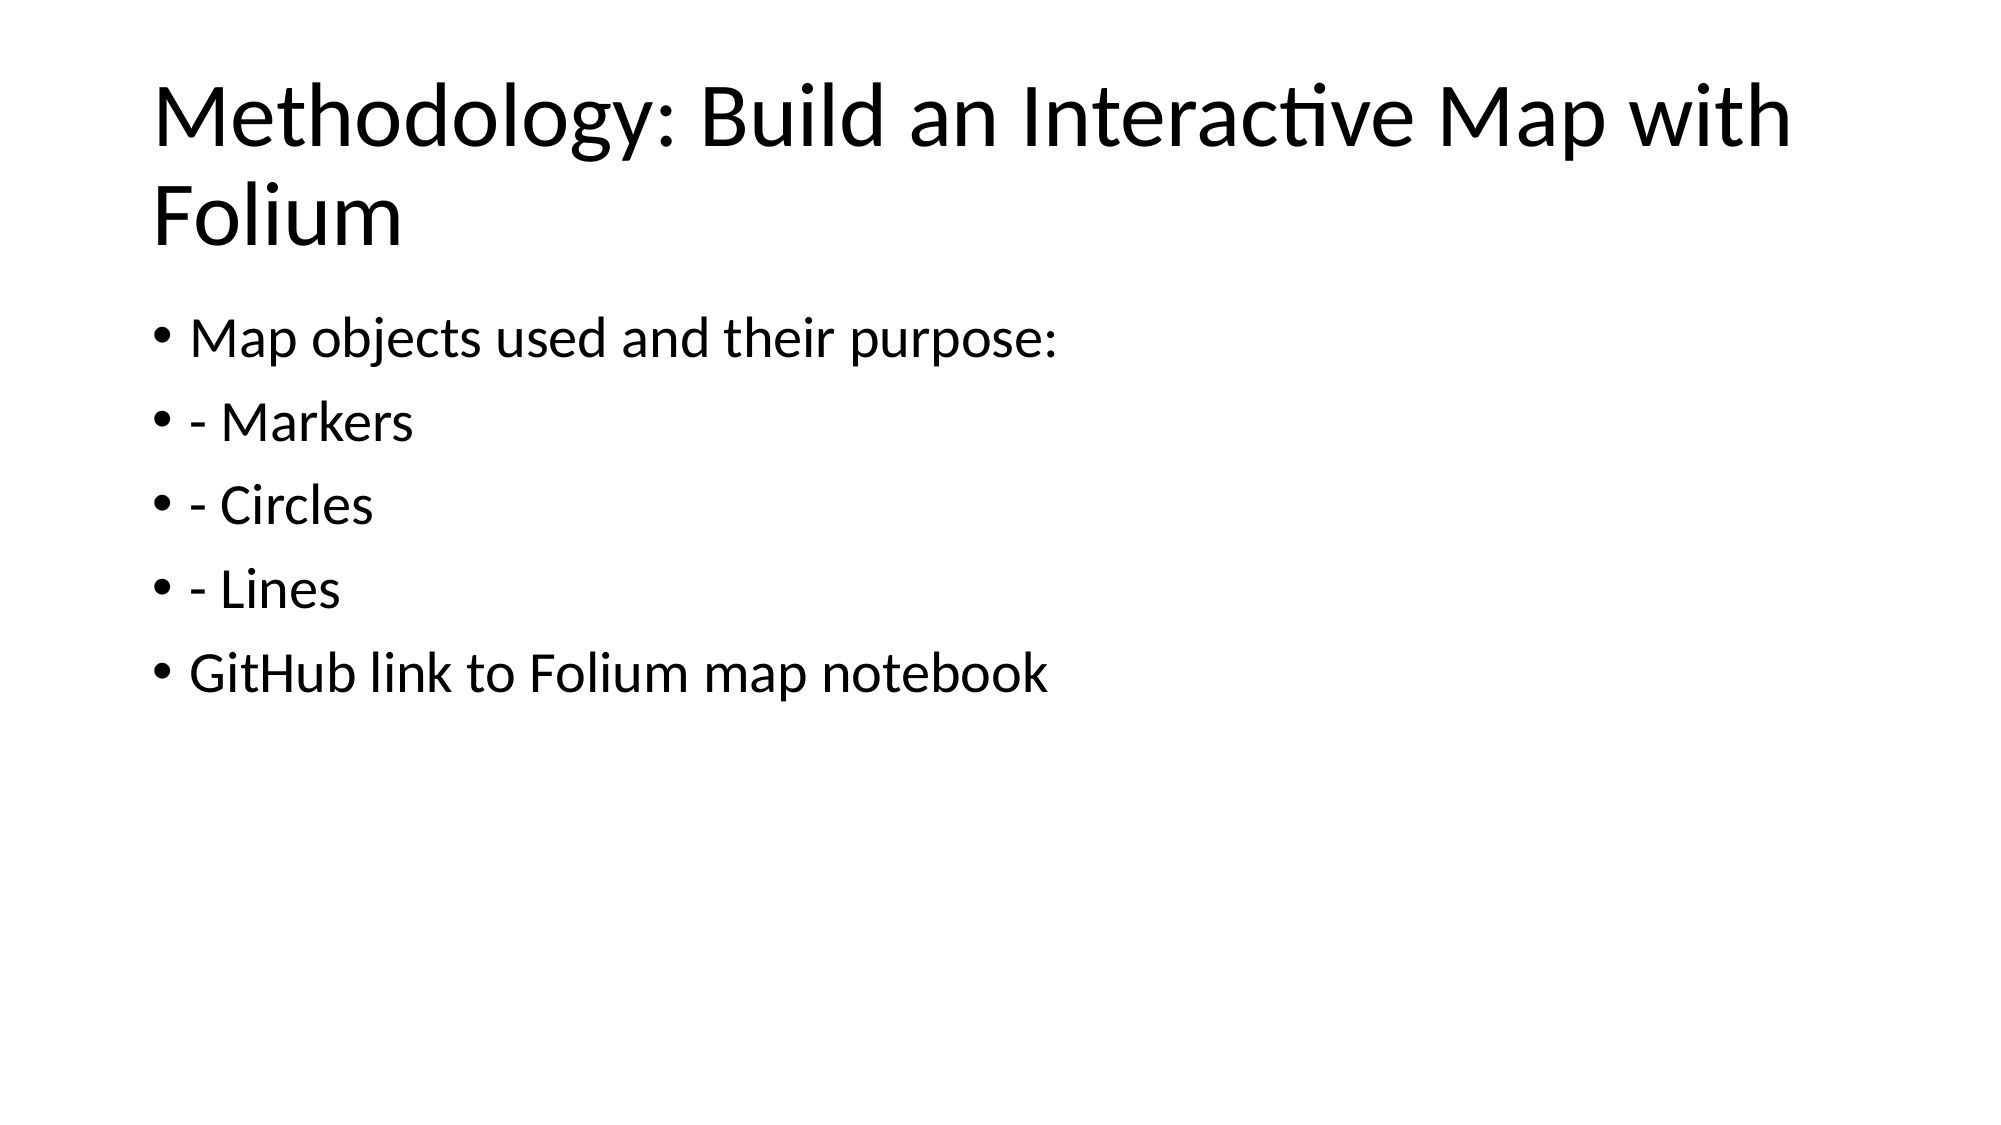

# Methodology: Build an Interactive Map with Folium
Map objects used and their purpose:
- Markers
- Circles
- Lines
GitHub link to Folium map notebook